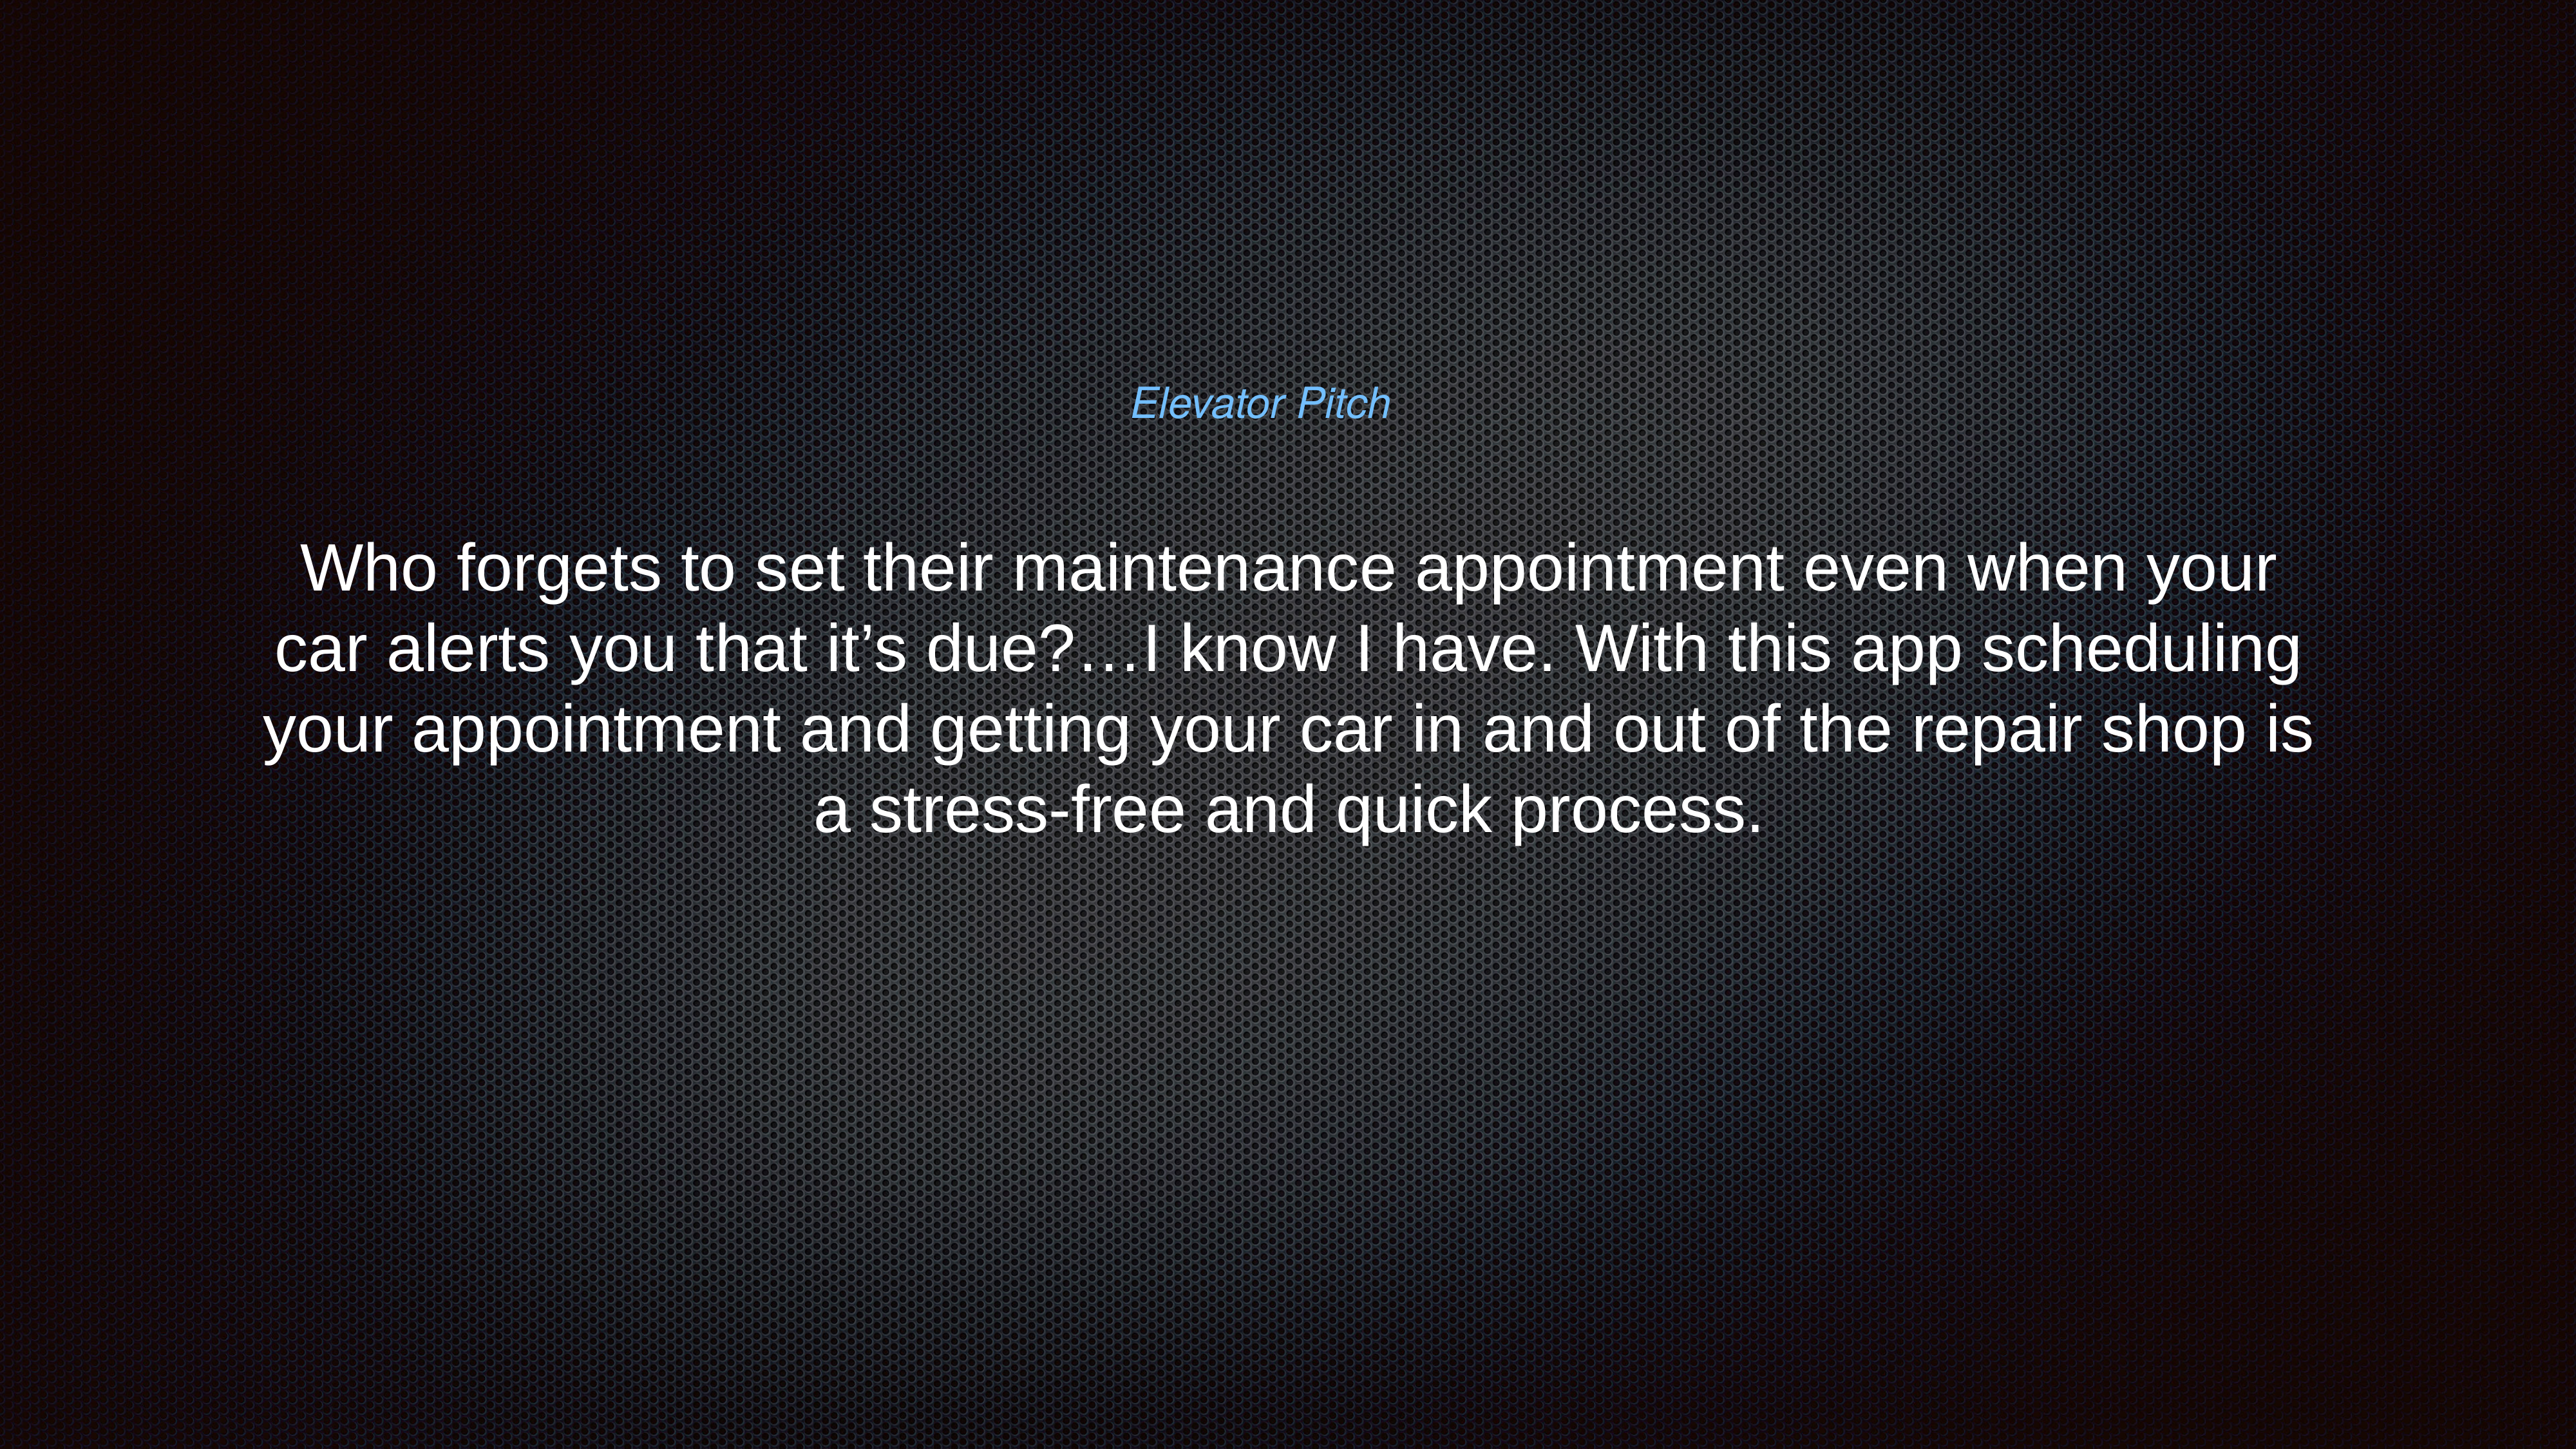

Elevator Pitch
Who forgets to set their maintenance appointment even when your car alerts you that it’s due?…I know I have. With this app scheduling your appointment and getting your car in and out of the repair shop is a stress-free and quick process.